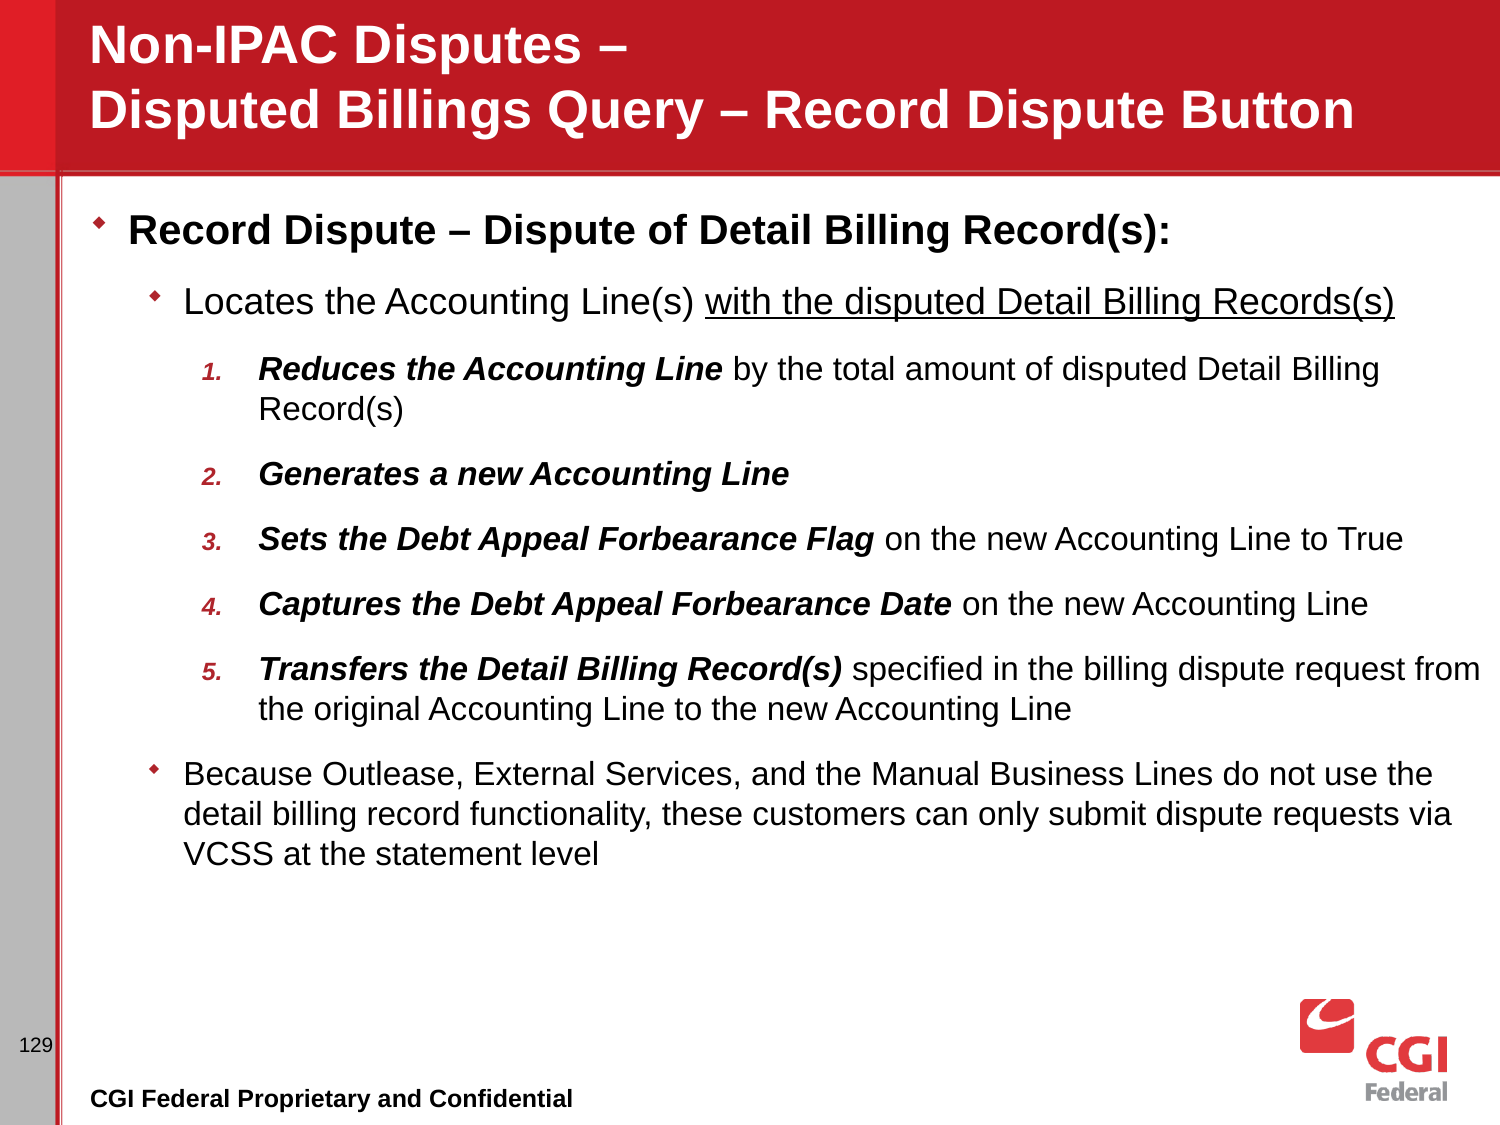

# Non-IPAC Disputes – Disputed Billings Query – Record Dispute Button
Record Dispute – Dispute of Detail Billing Record(s):
Locates the Accounting Line(s) with the disputed Detail Billing Records(s)
Reduces the Accounting Line by the total amount of disputed Detail Billing Record(s)
Generates a new Accounting Line
Sets the Debt Appeal Forbearance Flag on the new Accounting Line to True
Captures the Debt Appeal Forbearance Date on the new Accounting Line
Transfers the Detail Billing Record(s) specified in the billing dispute request from the original Accounting Line to the new Accounting Line
Because Outlease, External Services, and the Manual Business Lines do not use the detail billing record functionality, these customers can only submit dispute requests via VCSS at the statement level
129
CGI Federal Proprietary and Confidential